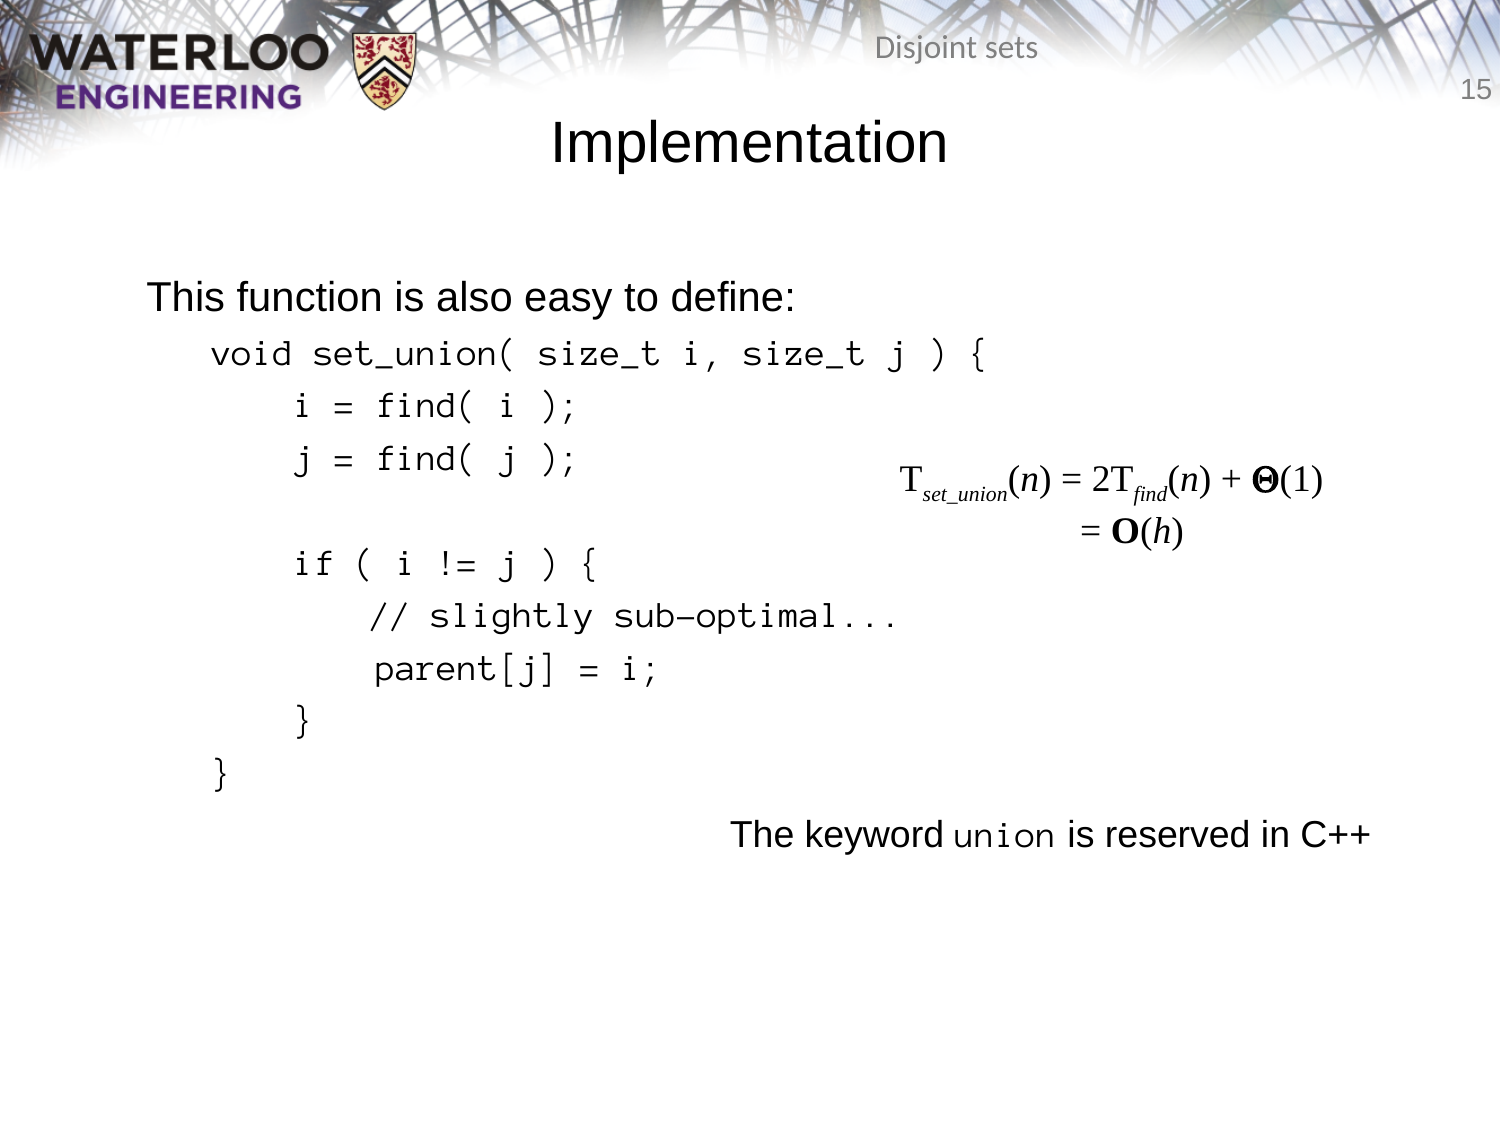

Implementation
	This function is also easy to define:
	void set_union( size_t i, size_t j ) {
	    i = find( i );
	    j = find( j );

	    if ( i != j ) {
          // slightly sub-optimal...
	        parent[j] = i;
	    }
	}
Tset_union(n) = 2Tfind(n) + Θ(1)
                   = O(h)
The keyword union is reserved in C++